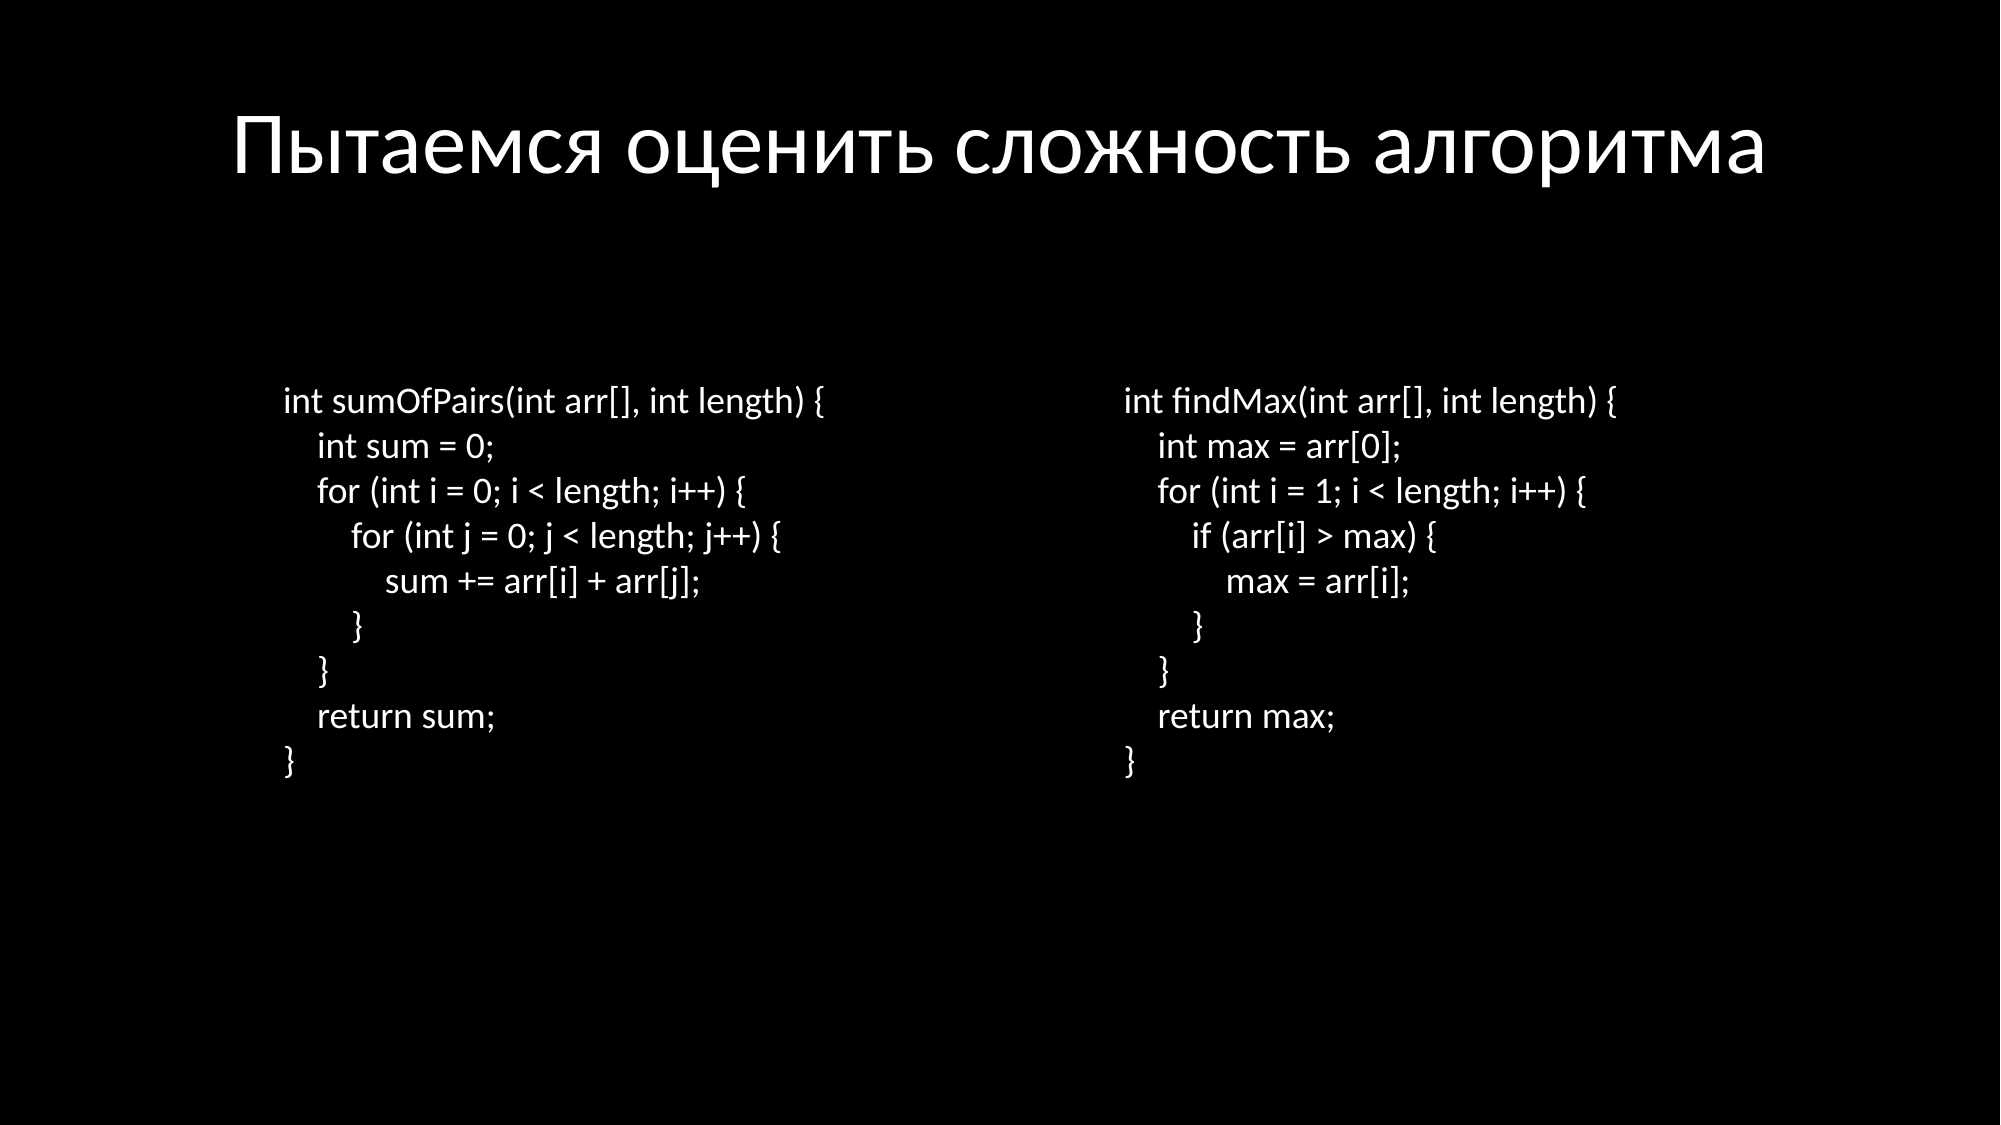

Пытаемся оценить сложность алгоритма
int sumOfPairs(int arr[], int length) {
    int sum = 0;
    for (int i = 0; i < length; i++) {
        for (int j = 0; j < length; j++) {
            sum += arr[i] + arr[j];
        }
    }
    return sum;
}
int findMax(int arr[], int length) {
    int max = arr[0];
    for (int i = 1; i < length; i++) {
        if (arr[i] > max) {
            max = arr[i];
        }
    }
    return max;
}